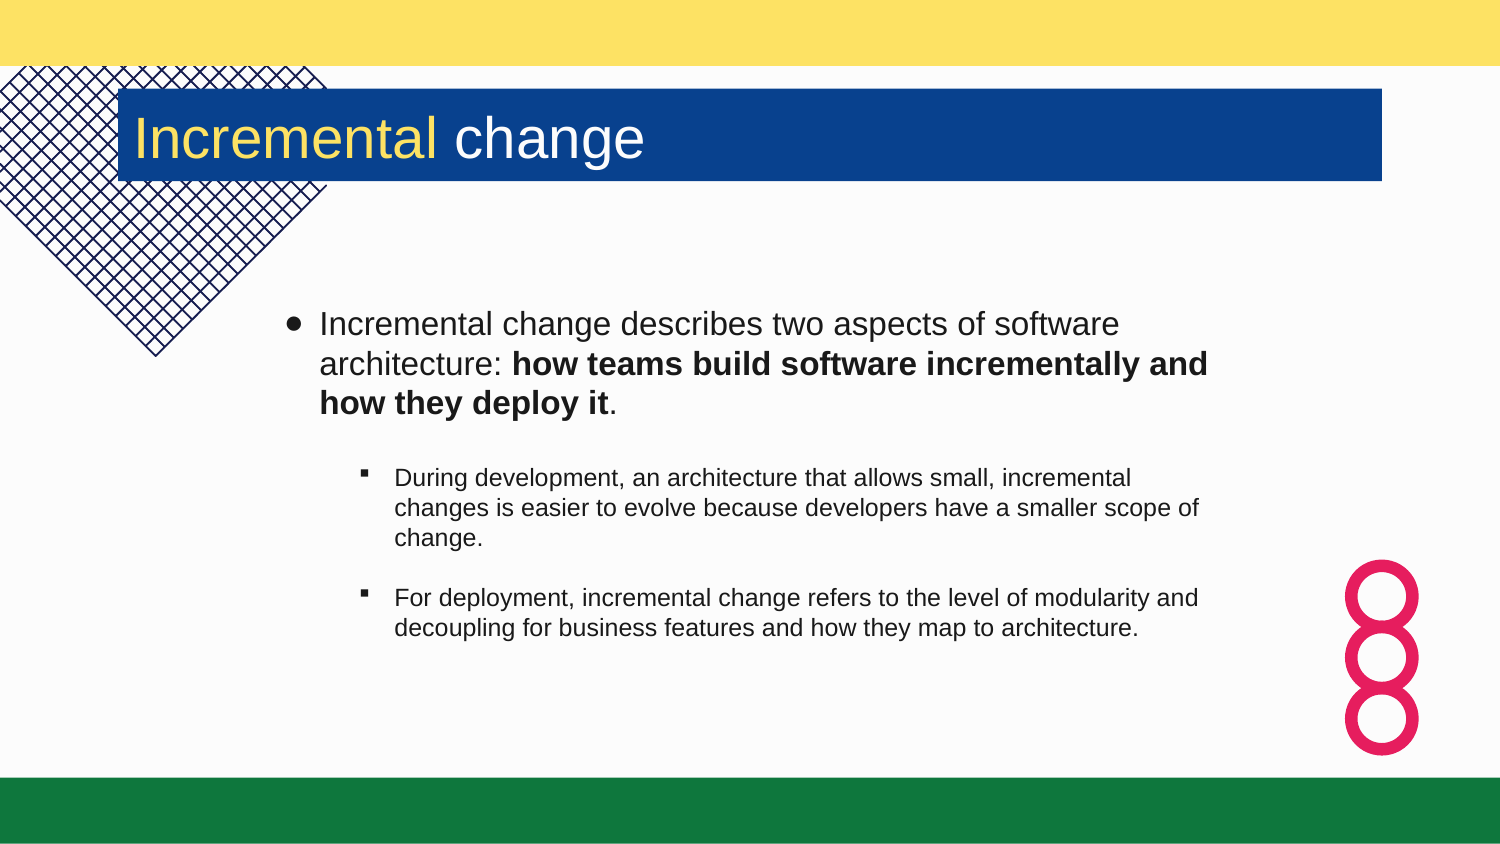

# Incremental change
Incremental change describes two aspects of software architecture: how teams build software incrementally and how they deploy it.

During development, an architecture that allows small, incremental changes is easier to evolve because developers have a smaller scope of change.

For deployment, incremental change refers to the level of modularity and decoupling for business features and how they map to architecture.